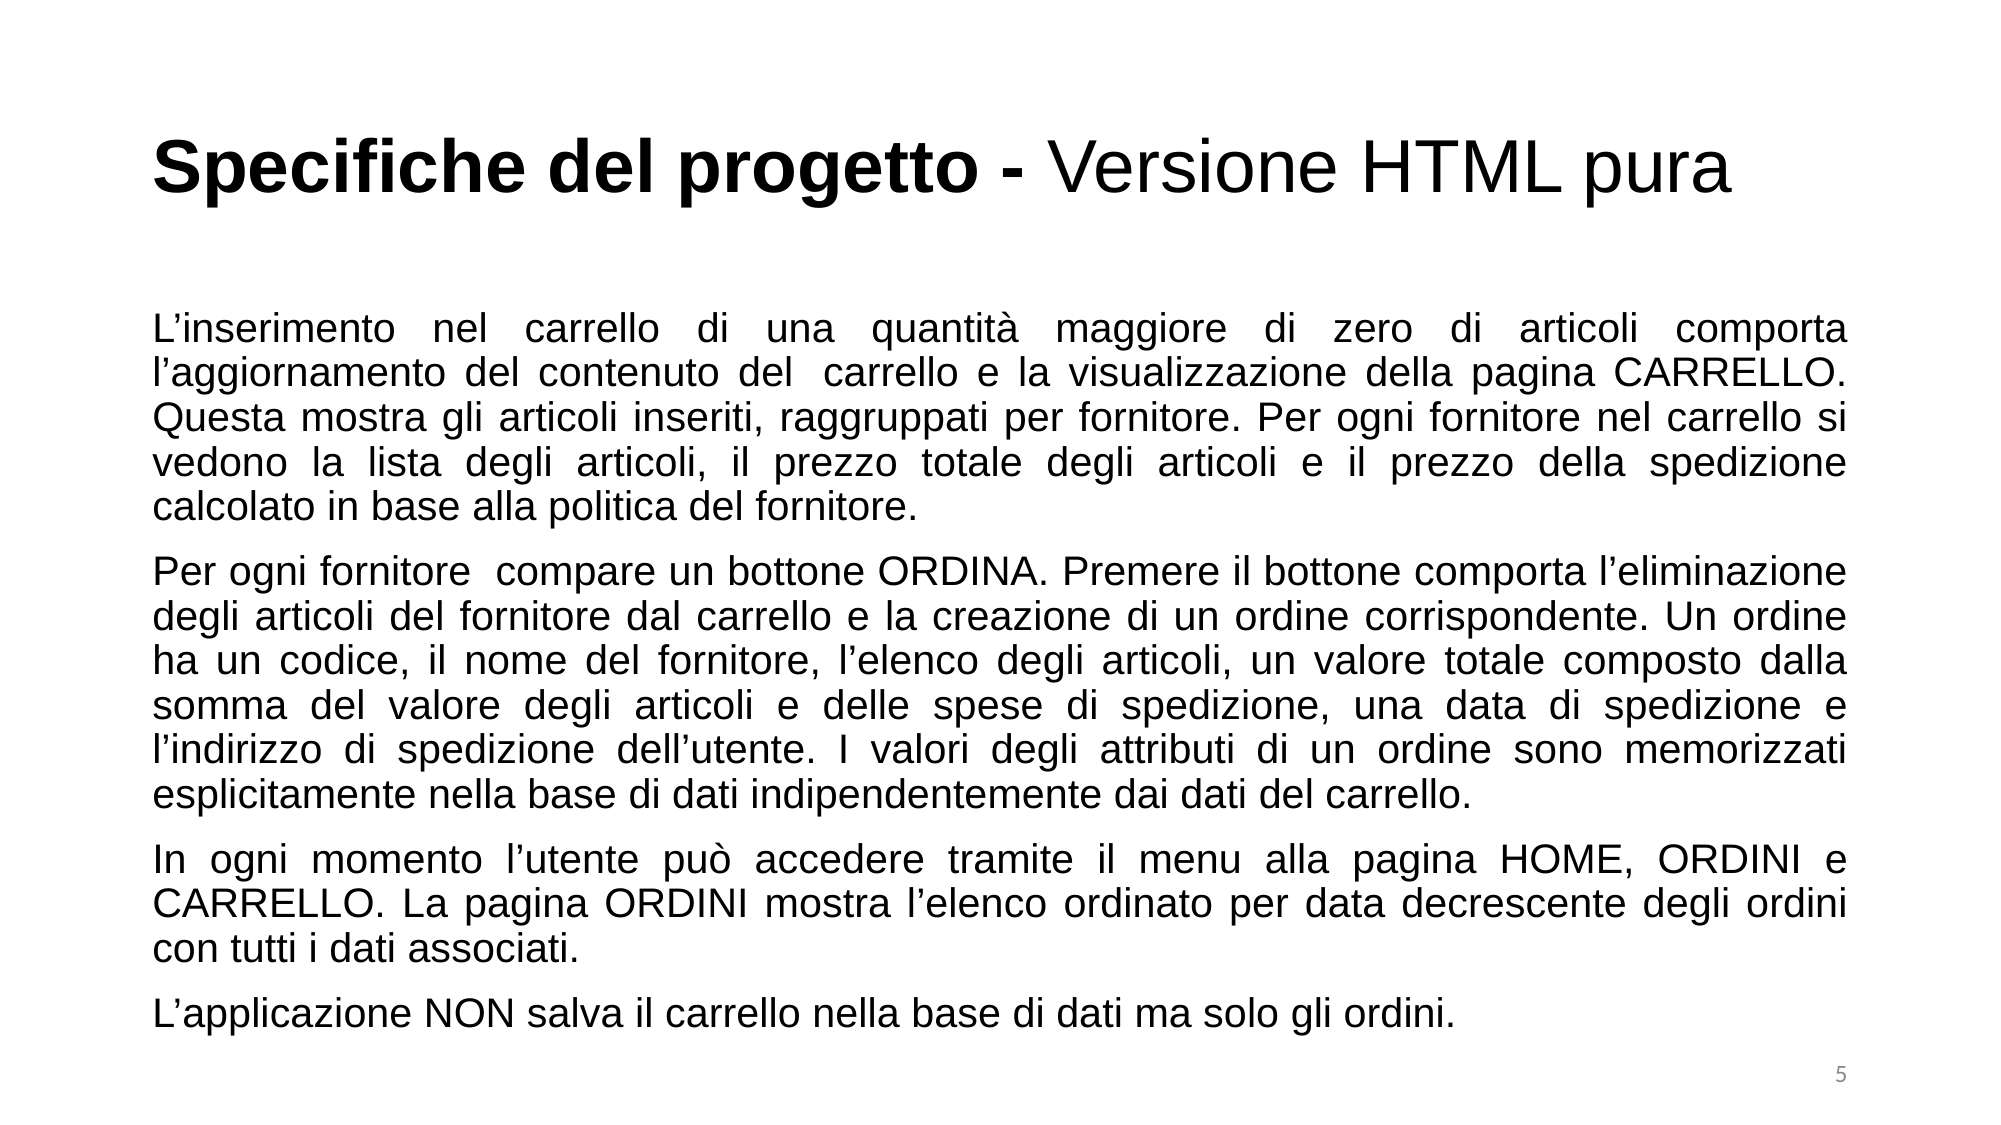

Specifiche del progetto - Versione HTML pura
L’inserimento nel carrello di una quantità maggiore di zero di articoli comporta l’aggiornamento del contenuto del  carrello e la visualizzazione della pagina CARRELLO. Questa mostra gli articoli inseriti, raggruppati per fornitore. Per ogni fornitore nel carrello si vedono la lista degli articoli, il prezzo totale degli articoli e il prezzo della spedizione calcolato in base alla politica del fornitore.
Per ogni fornitore  compare un bottone ORDINA. Premere il bottone comporta l’eliminazione degli articoli del fornitore dal carrello e la creazione di un ordine corrispondente. Un ordine ha un codice, il nome del fornitore, l’elenco degli articoli, un valore totale composto dalla somma del valore degli articoli e delle spese di spedizione, una data di spedizione e l’indirizzo di spedizione dell’utente. I valori degli attributi di un ordine sono memorizzati esplicitamente nella base di dati indipendentemente dai dati del carrello.
In ogni momento l’utente può accedere tramite il menu alla pagina HOME, ORDINI e CARRELLO. La pagina ORDINI mostra l’elenco ordinato per data decrescente degli ordini con tutti i dati associati.
L’applicazione NON salva il carrello nella base di dati ma solo gli ordini.
5